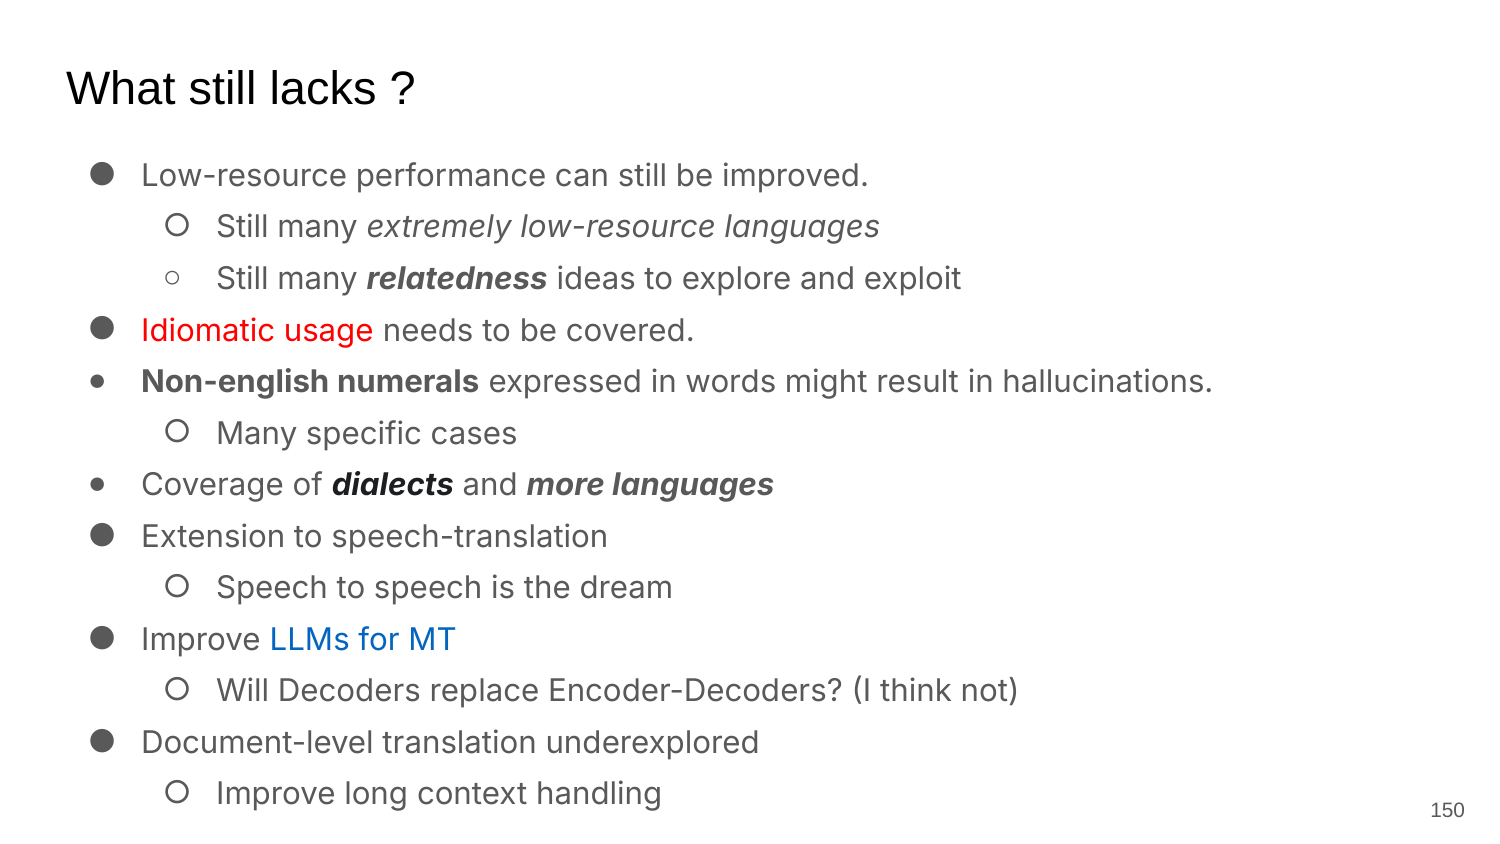

# What still lacks ?
Low-resource performance can still be improved.
Still many extremely low-resource languages
Still many relatedness ideas to explore and exploit
Idiomatic usage needs to be covered.
Non-english numerals expressed in words might result in hallucinations.
Many specific cases
Coverage of dialects and more languages
Extension to speech-translation
Speech to speech is the dream
Improve LLMs for MT
Will Decoders replace Encoder-Decoders? (I think not)
Document-level translation underexplored
Improve long context handling
150